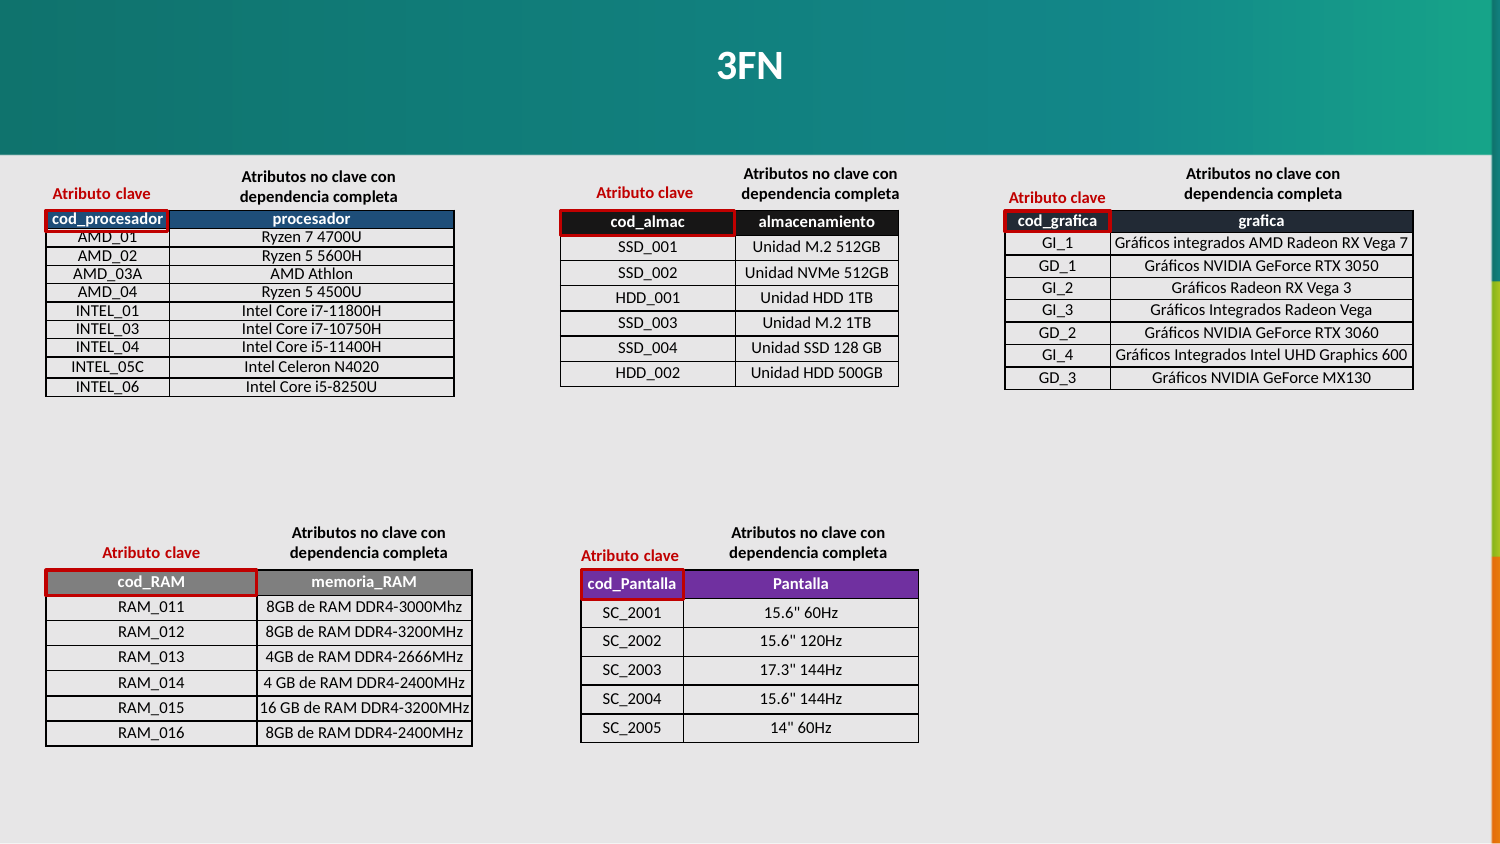

3FN
Atributos no clave con dependencia completa
Atributos no clave con dependencia completa
Atributos no clave con dependencia completa
Atributo clave
Atributo clave
Atributo clave
Atributos no clave con dependencia completa
Atributos no clave con dependencia completa
Atributo clave
Atributo clave

| cod\_grafica | grafica |
| --- | --- |
| GI\_1 | Gráficos integrados AMD Radeon RX Vega 7 |
| GD\_1 | Gráficos NVIDIA GeForce RTX 3050 |
| GI\_2 | Gráficos Radeon RX Vega 3 |
| GI\_3 | Gráficos Integrados Radeon Vega |
| GD\_2 | Gráficos NVIDIA GeForce RTX 3060 |
| GI\_4 | Gráficos Integrados Intel UHD Graphics 600 |
| GD\_3 | Gráficos NVIDIA GeForce MX130 |
| cod\_procesador | procesador |
| --- | --- |
| AMD\_01 | Ryzen 7 4700U |
| AMD\_02 | Ryzen 5 5600H |
| AMD\_03A | AMD Athlon |
| AMD\_04 | Ryzen 5 4500U |
| INTEL\_01 | Intel Core i7-11800H |
| INTEL\_03 | Intel Core i7-10750H |
| INTEL\_04 | Intel Core i5-11400H |
| INTEL\_05C | Intel Celeron N4020 |
| INTEL\_06 | Intel Core i5-8250U |
| cod\_almac | almacenamiento |
| --- | --- |
| SSD\_001 | Unidad M.2 512GB |
| SSD\_002 | Unidad NVMe 512GB |
| HDD\_001 | Unidad HDD 1TB |
| SSD\_003 | Unidad M.2 1TB |
| SSD\_004 | Unidad SSD 128 GB |
| HDD\_002 | Unidad HDD 500GB |
| cod\_RAM | memoria\_RAM |
| --- | --- |
| RAM\_011 | 8GB de RAM DDR4-3000Mhz |
| RAM\_012 | 8GB de RAM DDR4-3200MHz |
| RAM\_013 | 4GB de RAM DDR4-2666MHz |
| RAM\_014 | 4 GB de RAM DDR4-2400MHz |
| RAM\_015 | 16 GB de RAM DDR4-3200MHz |
| RAM\_016 | 8GB de RAM DDR4-2400MHz |
| cod\_Pantalla | Pantalla |
| --- | --- |
| SC\_2001 | 15.6" 60Hz |
| SC\_2002 | 15.6" 120Hz |
| SC\_2003 | 17.3" 144Hz |
| SC\_2004 | 15.6" 144Hz |
| SC\_2005 | 14" 60Hz |